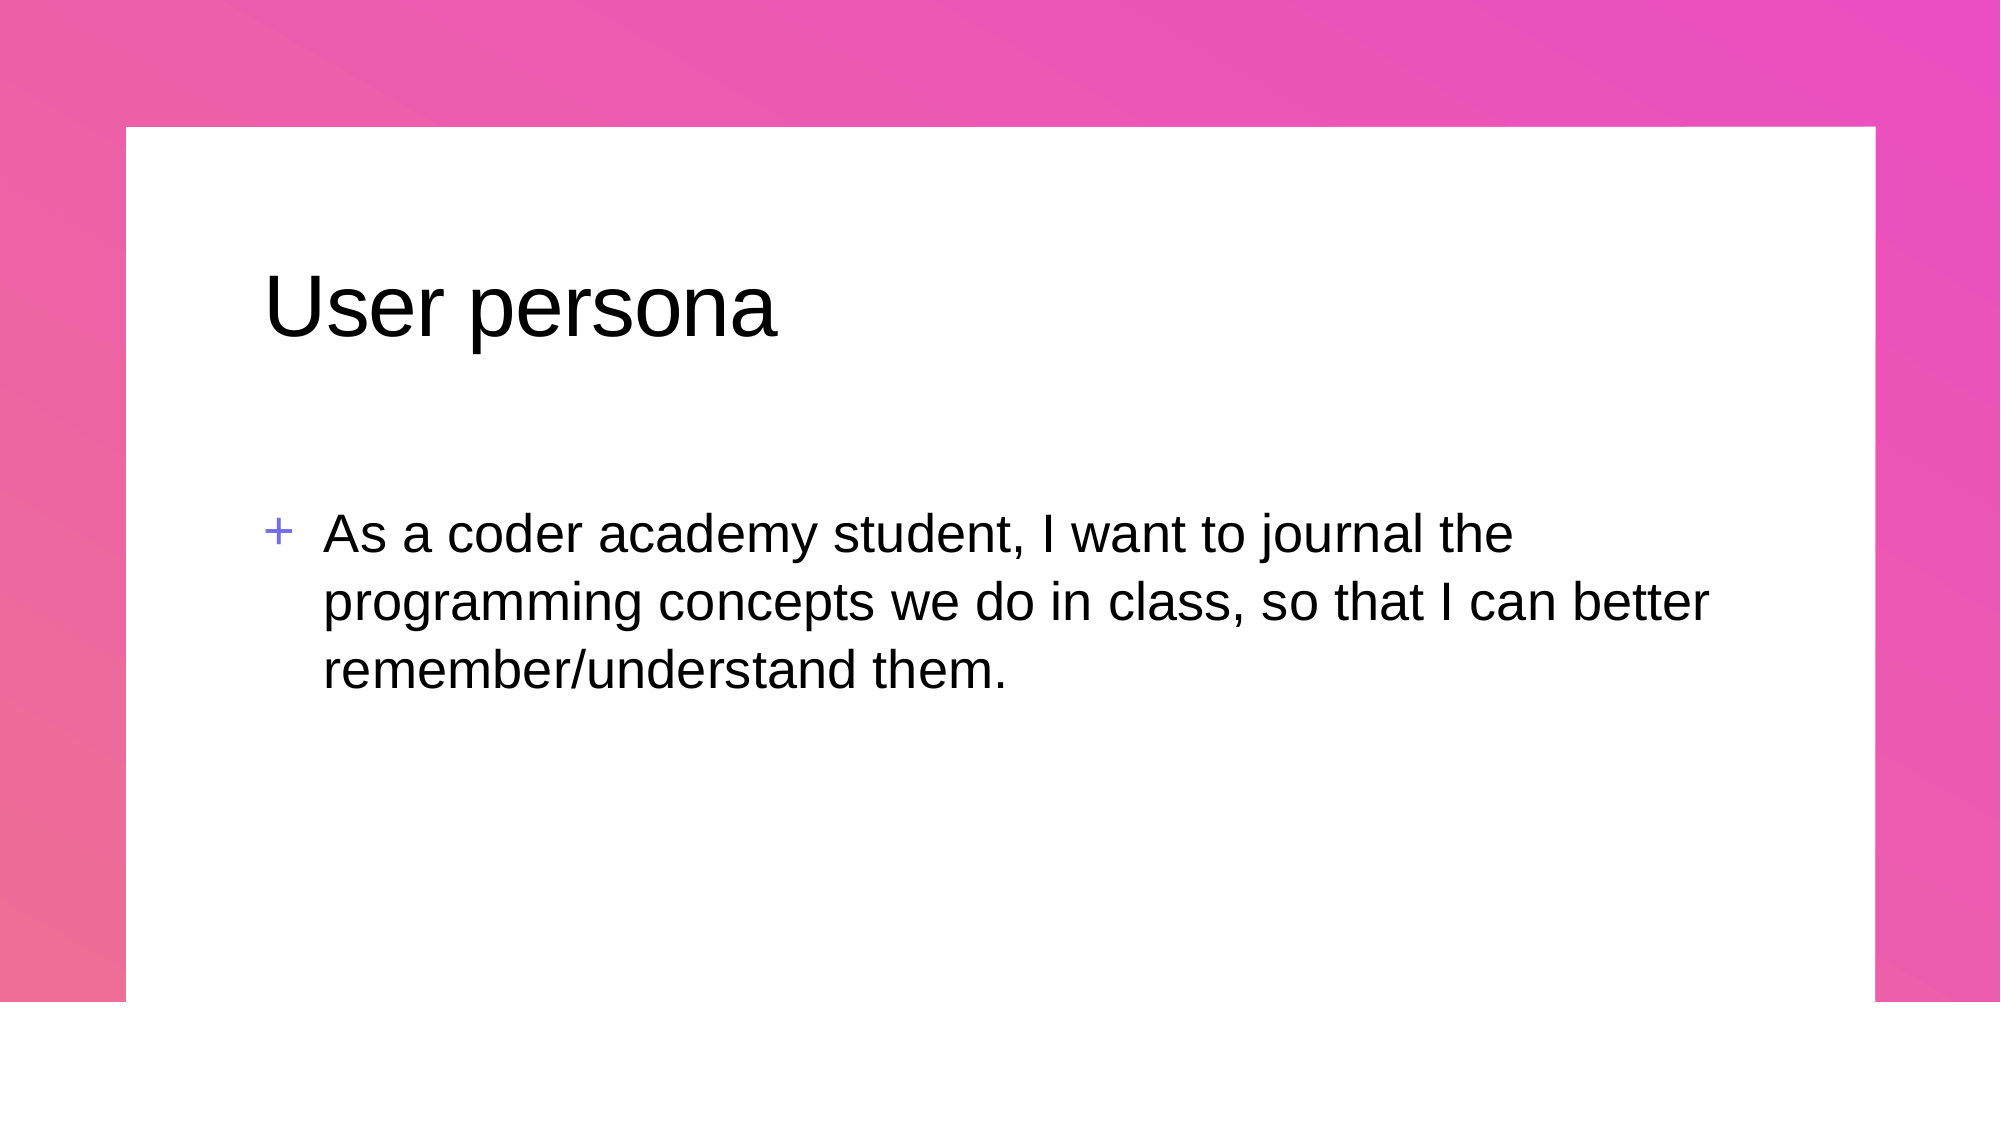

# User persona
As a coder academy student, I want to journal the programming concepts we do in class, so that I can better remember/understand them.